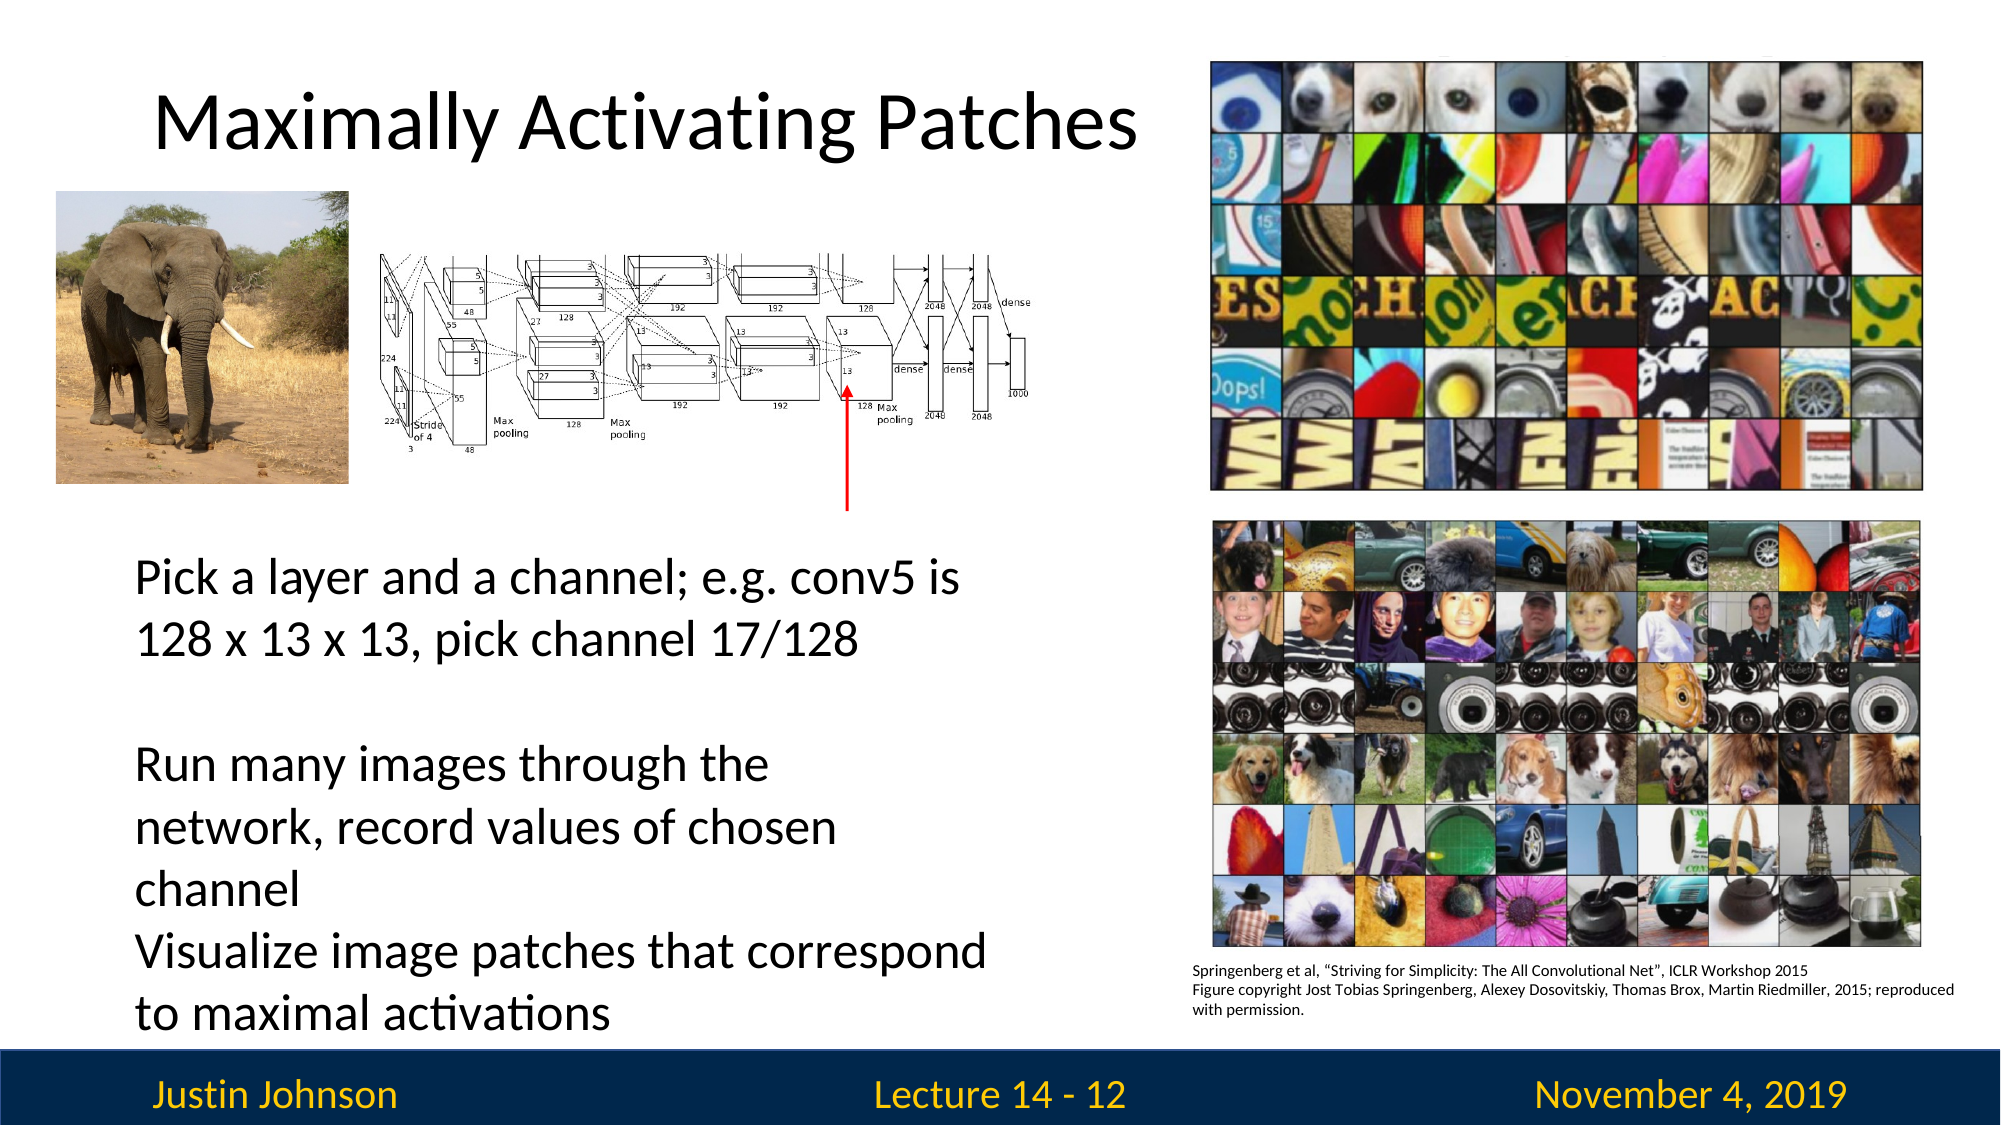

# Maximally Activating Patches

Pick a layer and a channel; e.g. conv5 is 128 x 13 x 13, pick channel 17/128

Run many images through the network, record values of chosen channel
Visualize image patches that correspond to maximal activations
Springenberg et al, “Striving for Simplicity: The All Convolutional Net”, ICLR Workshop 2015                                Figure copyright Jost Tobias Springenberg, Alexey Dosovitskiy, Thomas Brox, Martin Riedmiller, 2015; reproduced with permission.
Justin Johnson
November 4, 2019
Lecture 14 - 12